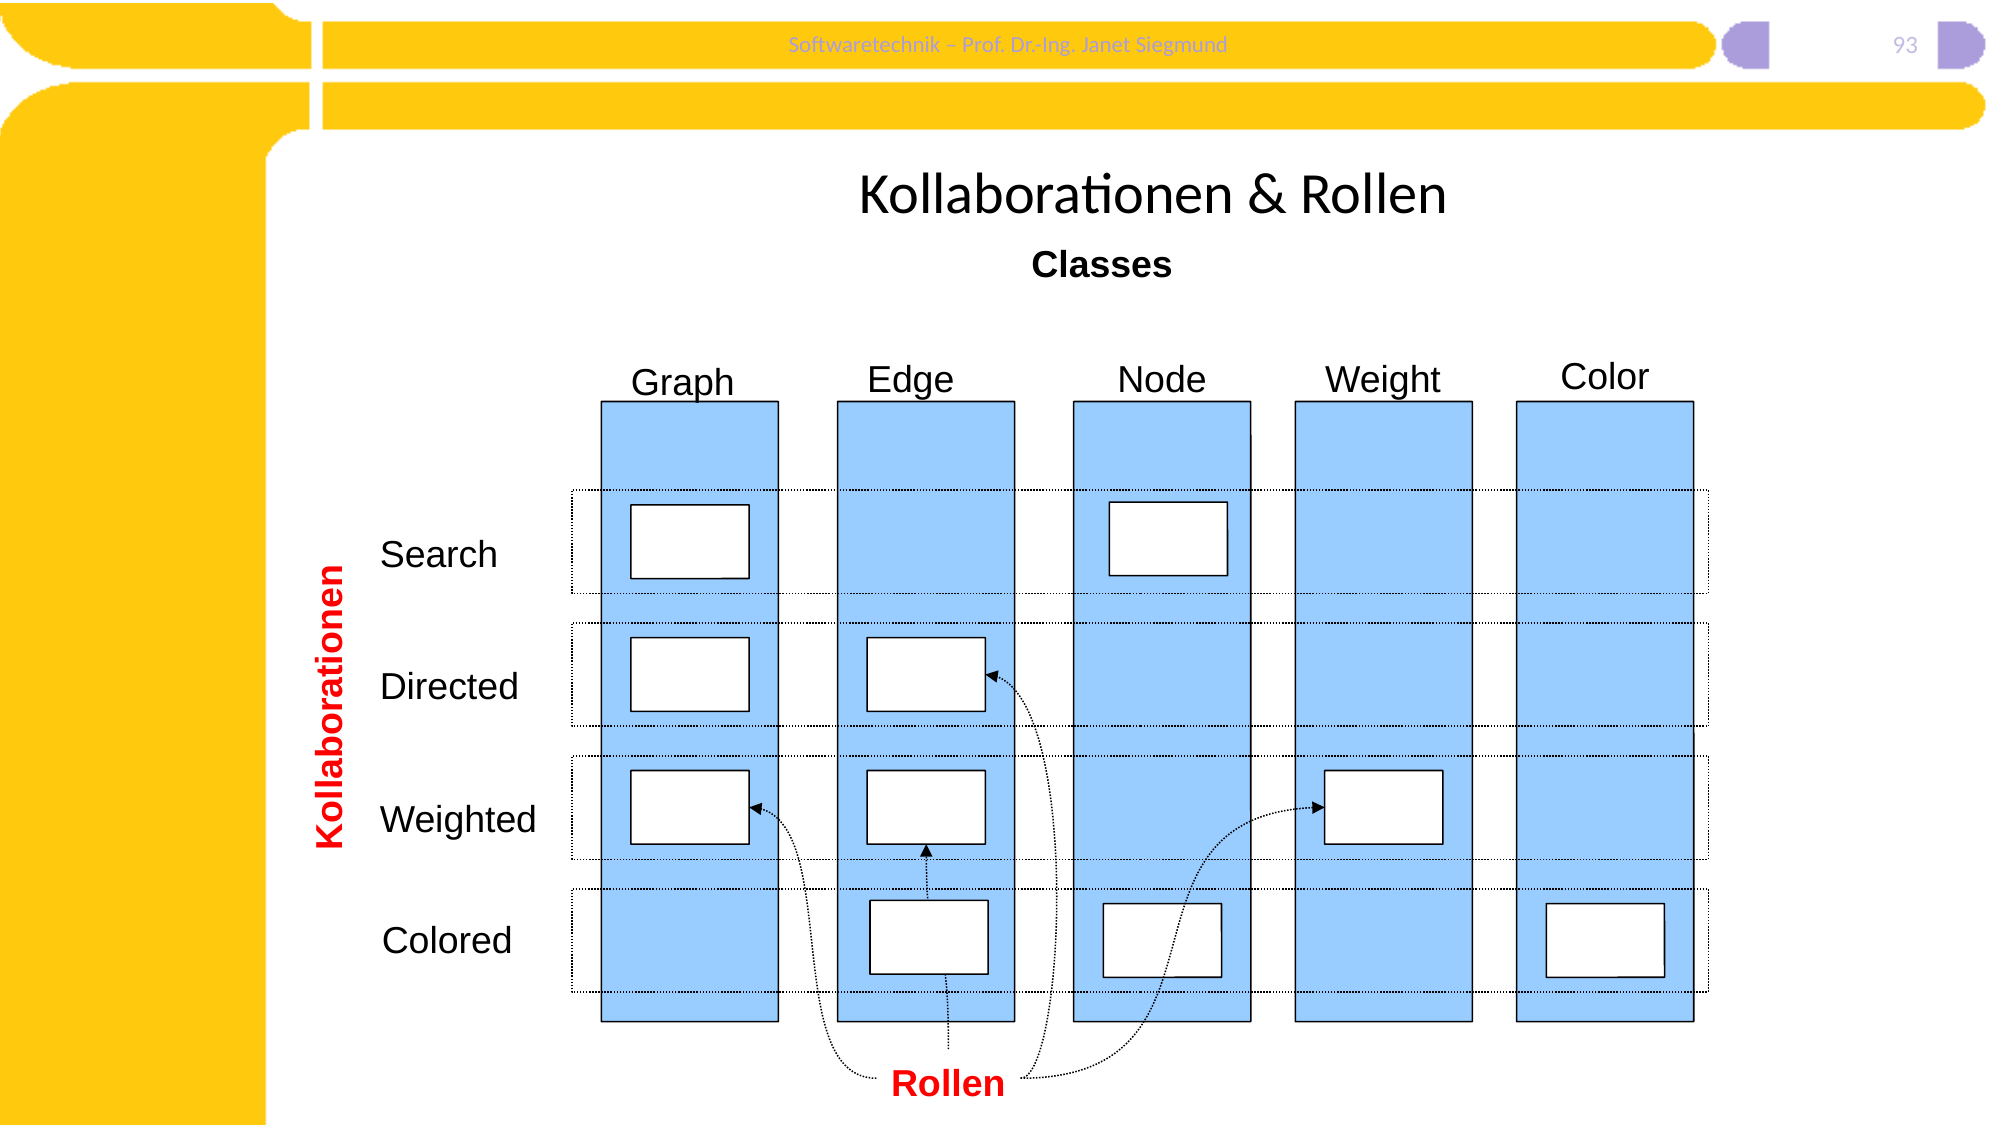

93
# Kollaborationen & Rollen
Classes
Color
Edge
Node
Weight
Graph

Search

Directed
Kollaborationen

Weighted

Colored
Rollen